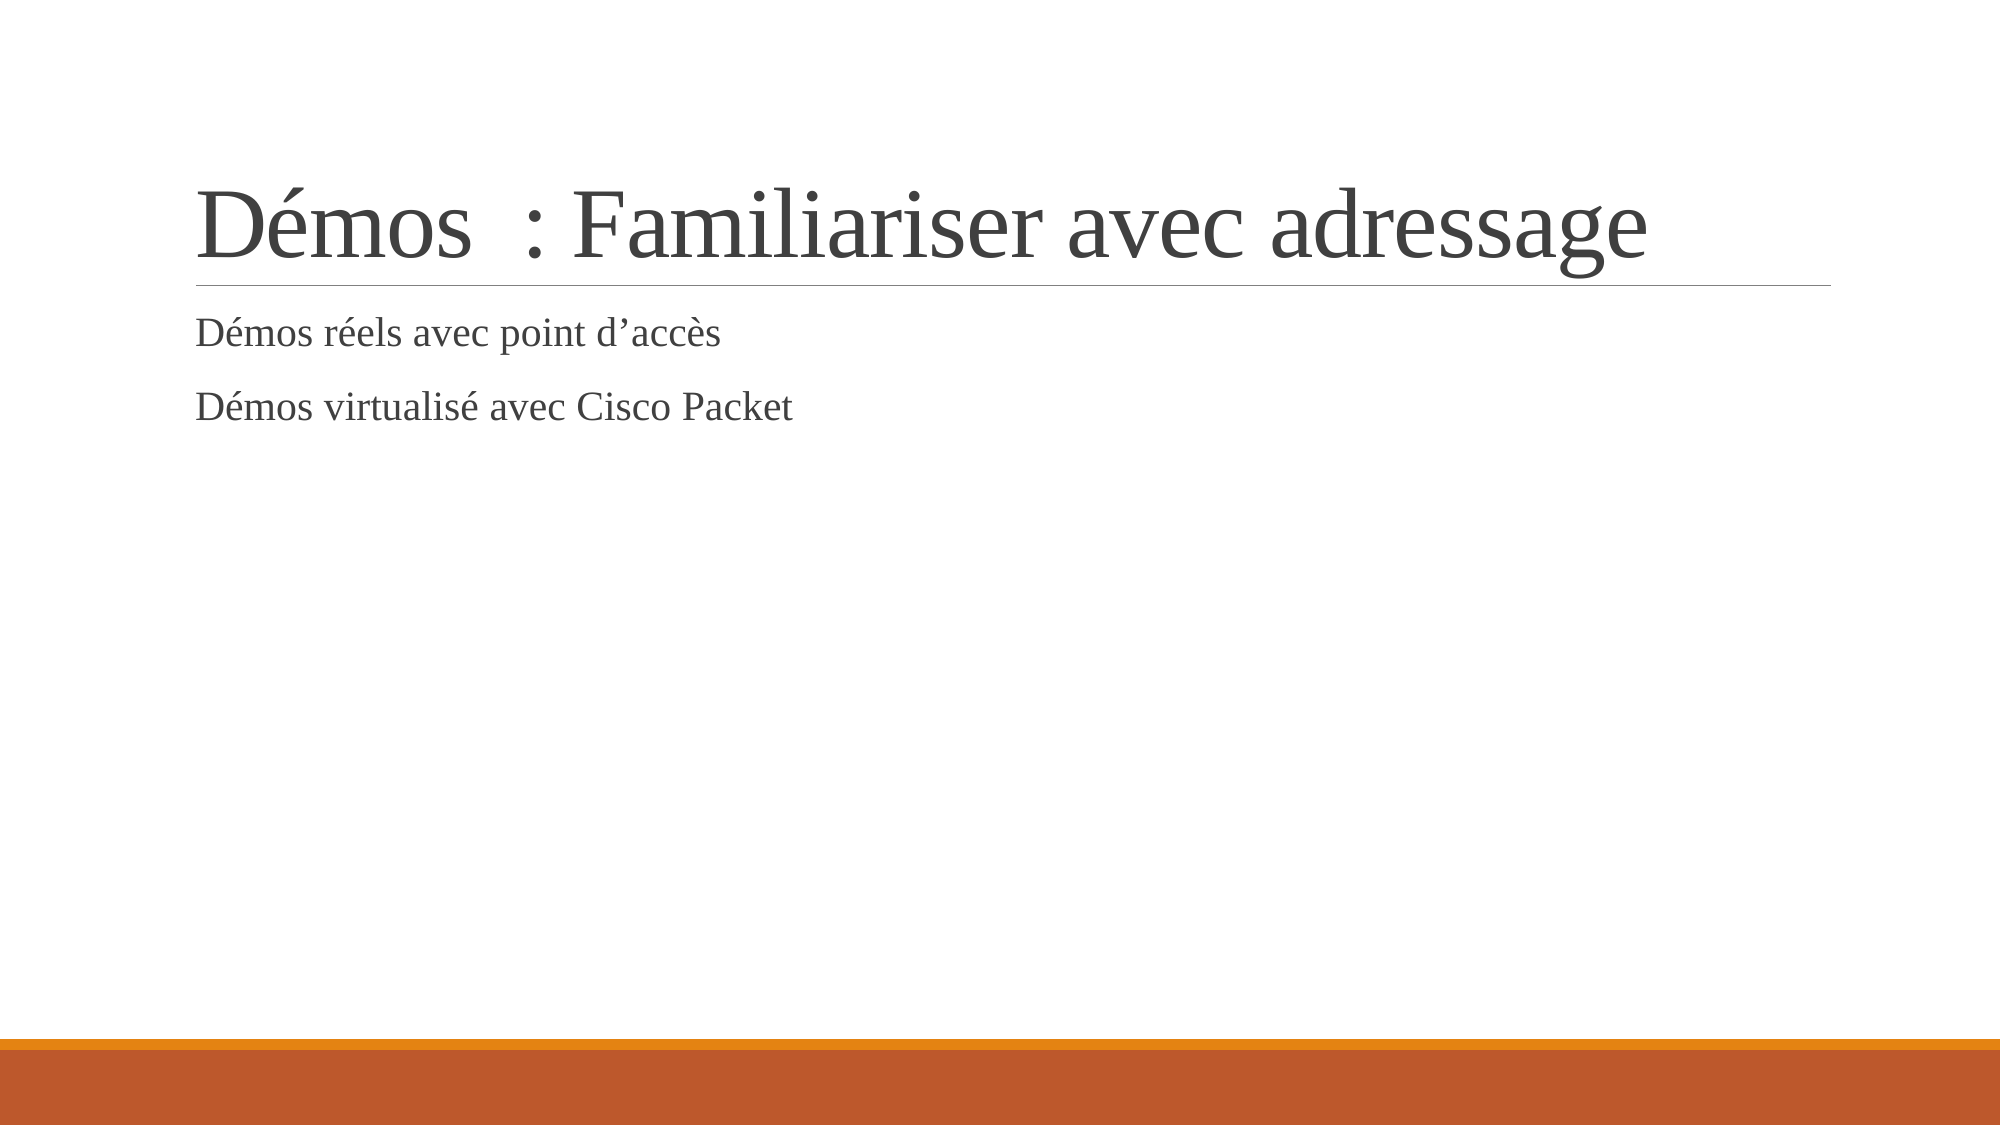

# Démos  : Familiariser avec adressage
Démos réels avec point d’accès
Démos virtualisé avec Cisco Packet